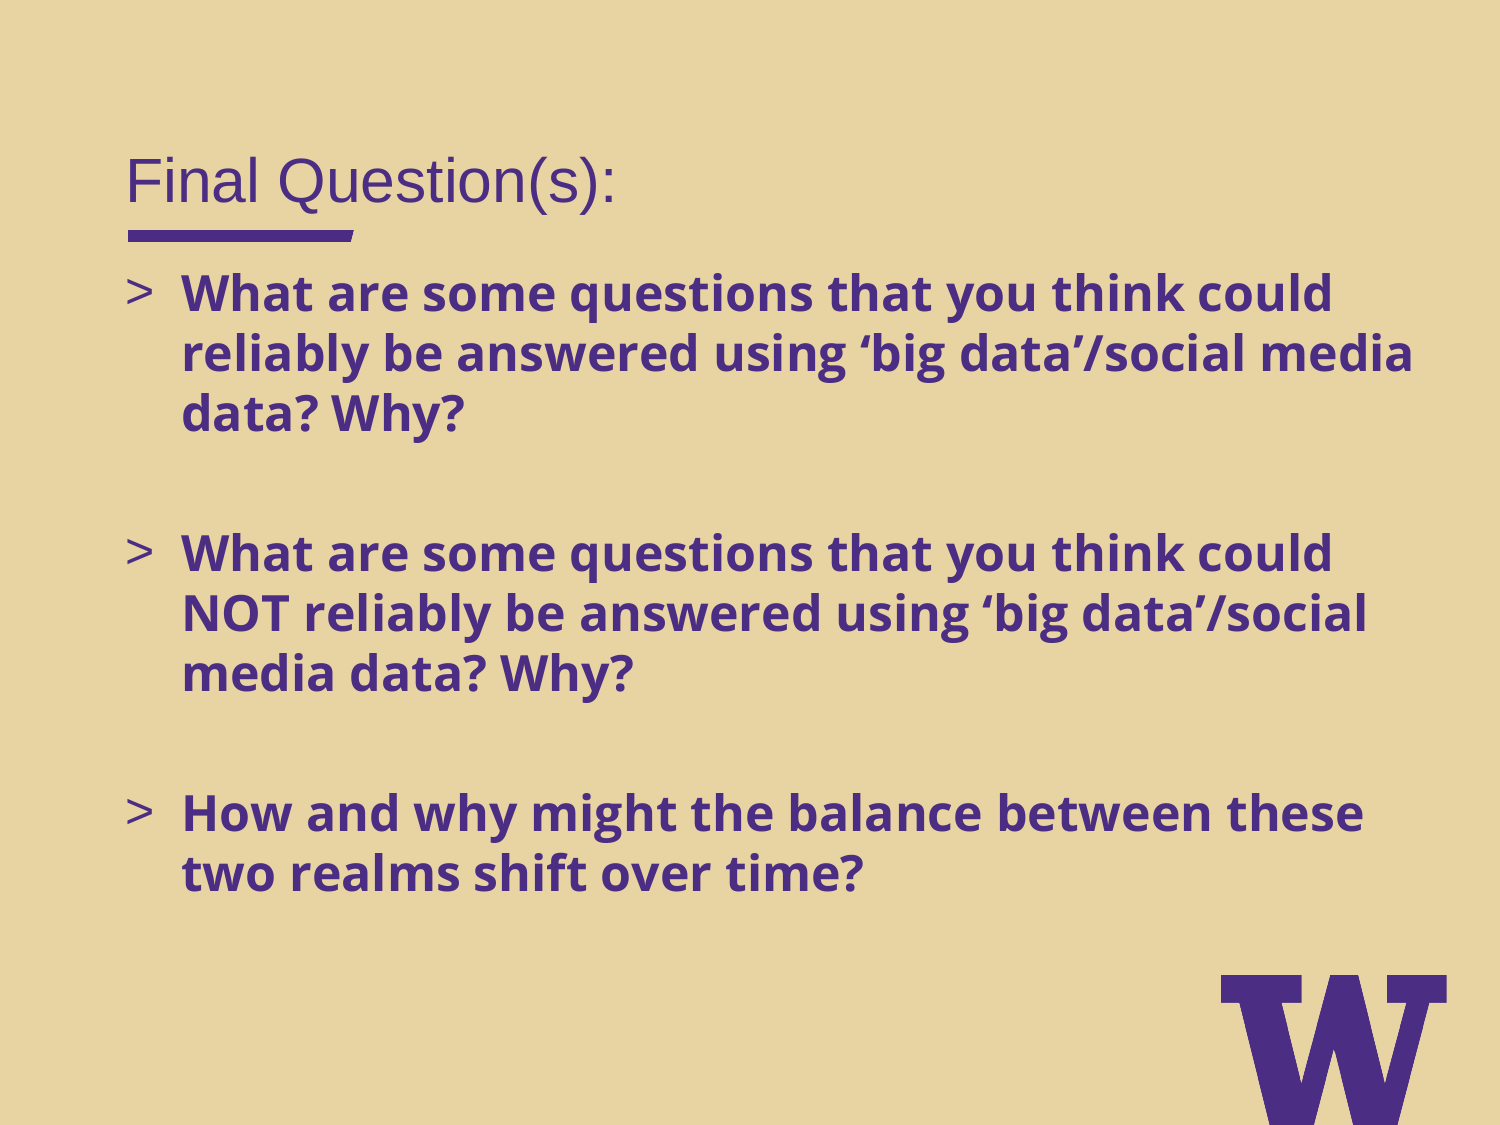

Final Question(s):
What are some questions that you think could reliably be answered using ‘big data’/social media data? Why?

What are some questions that you think could NOT reliably be answered using ‘big data’/social media data? Why?

How and why might the balance between these two realms shift over time?